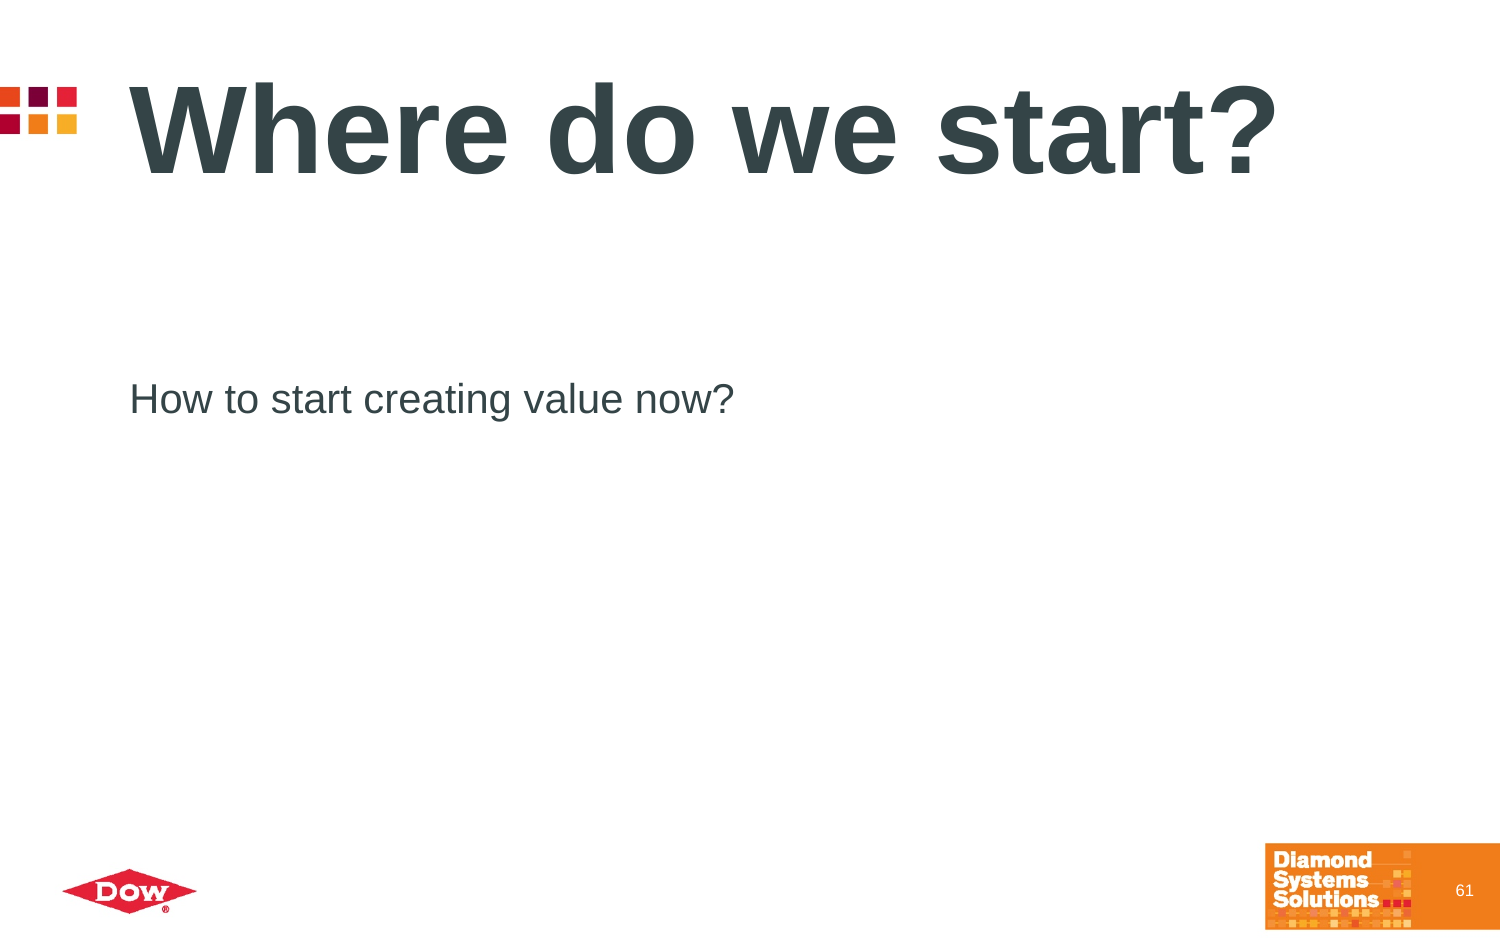

# Where do we start?
How to start creating value now?

61